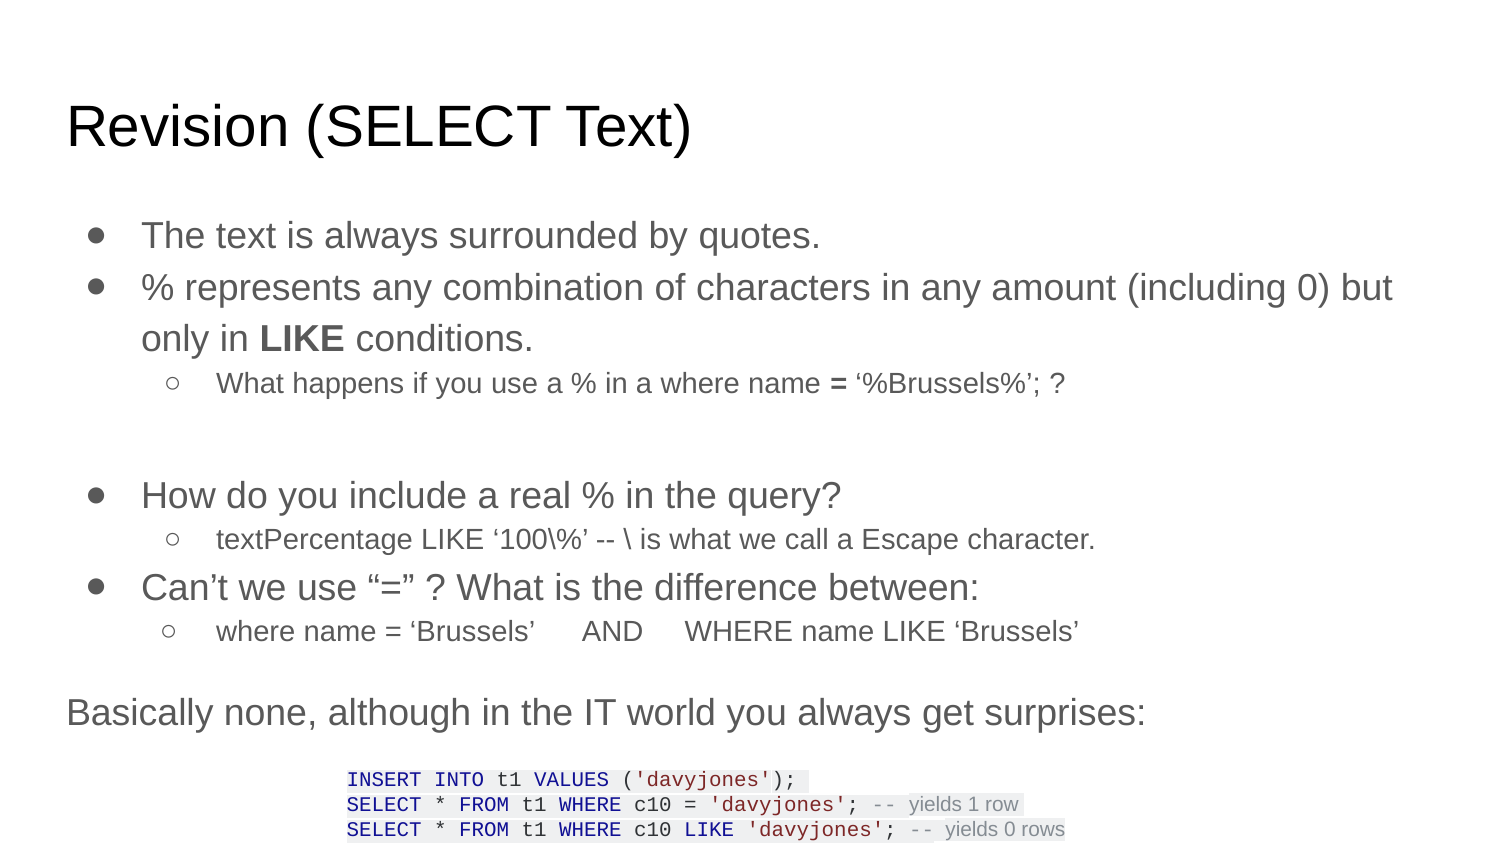

# Revision (SELECT Text)
The text is always surrounded by quotes.
% represents any combination of characters in any amount (including 0) but only in LIKE conditions.
What happens if you use a % in a where name = ‘%Brussels%’; ?

How do you include a real % in the query?
textPercentage LIKE ‘100\%’ -- \ is what we call a Escape character.
Can’t we use “=” ? What is the difference between:
where name = ‘Brussels’      AND     WHERE name LIKE ‘Brussels’
Basically none, although in the IT world you always get surprises:
INSERT INTO t1 VALUES ('davyjones');
SELECT * FROM t1 WHERE c10 = 'davyjones'; -- yields 1 row
SELECT * FROM t1 WHERE c10 LIKE 'davyjones'; -- yields 0 rows